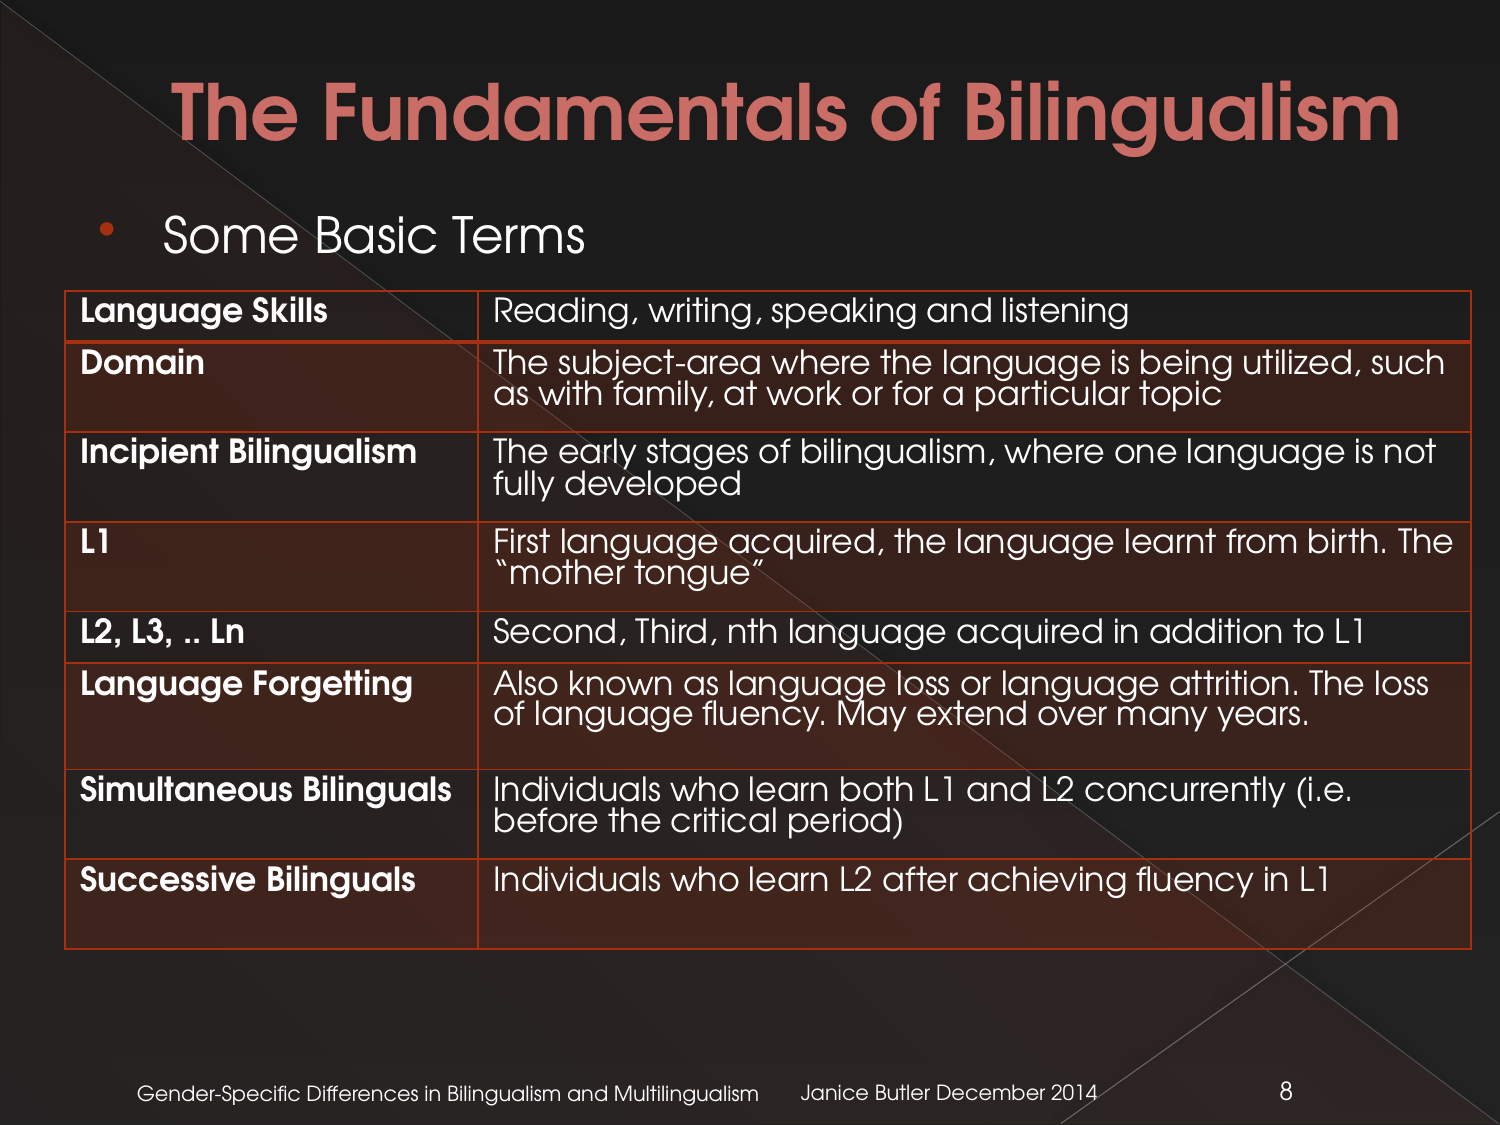

# The Fundamentals of Bilingualism
Some Basic Terms

| Language Skills | Reading, writing, speaking and listening |
| --- | --- |
| Domain | The subject-area where the language is being utilized, such as with family, at work or for a particular topic |
| Incipient Bilingualism | The early stages of bilingualism, where one language is not fully developed |
| L1 | First language acquired, the language learnt from birth. The “mother tongue” |
| L2, L3, .. Ln | Second, Third, nth language acquired in addition to L1 |
| Language Forgetting | Also known as language loss or language attrition. The loss of language fluency. May extend over many years. |
| Simultaneous Bilinguals | Individuals who learn both L1 and L2 concurrently (i.e. before the critical period) |
| Successive Bilinguals | Individuals who learn L2 after achieving fluency in L1 |
Janice Butler December 2014
Gender-Specific Differences in Bilingualism and Multilingualism
8